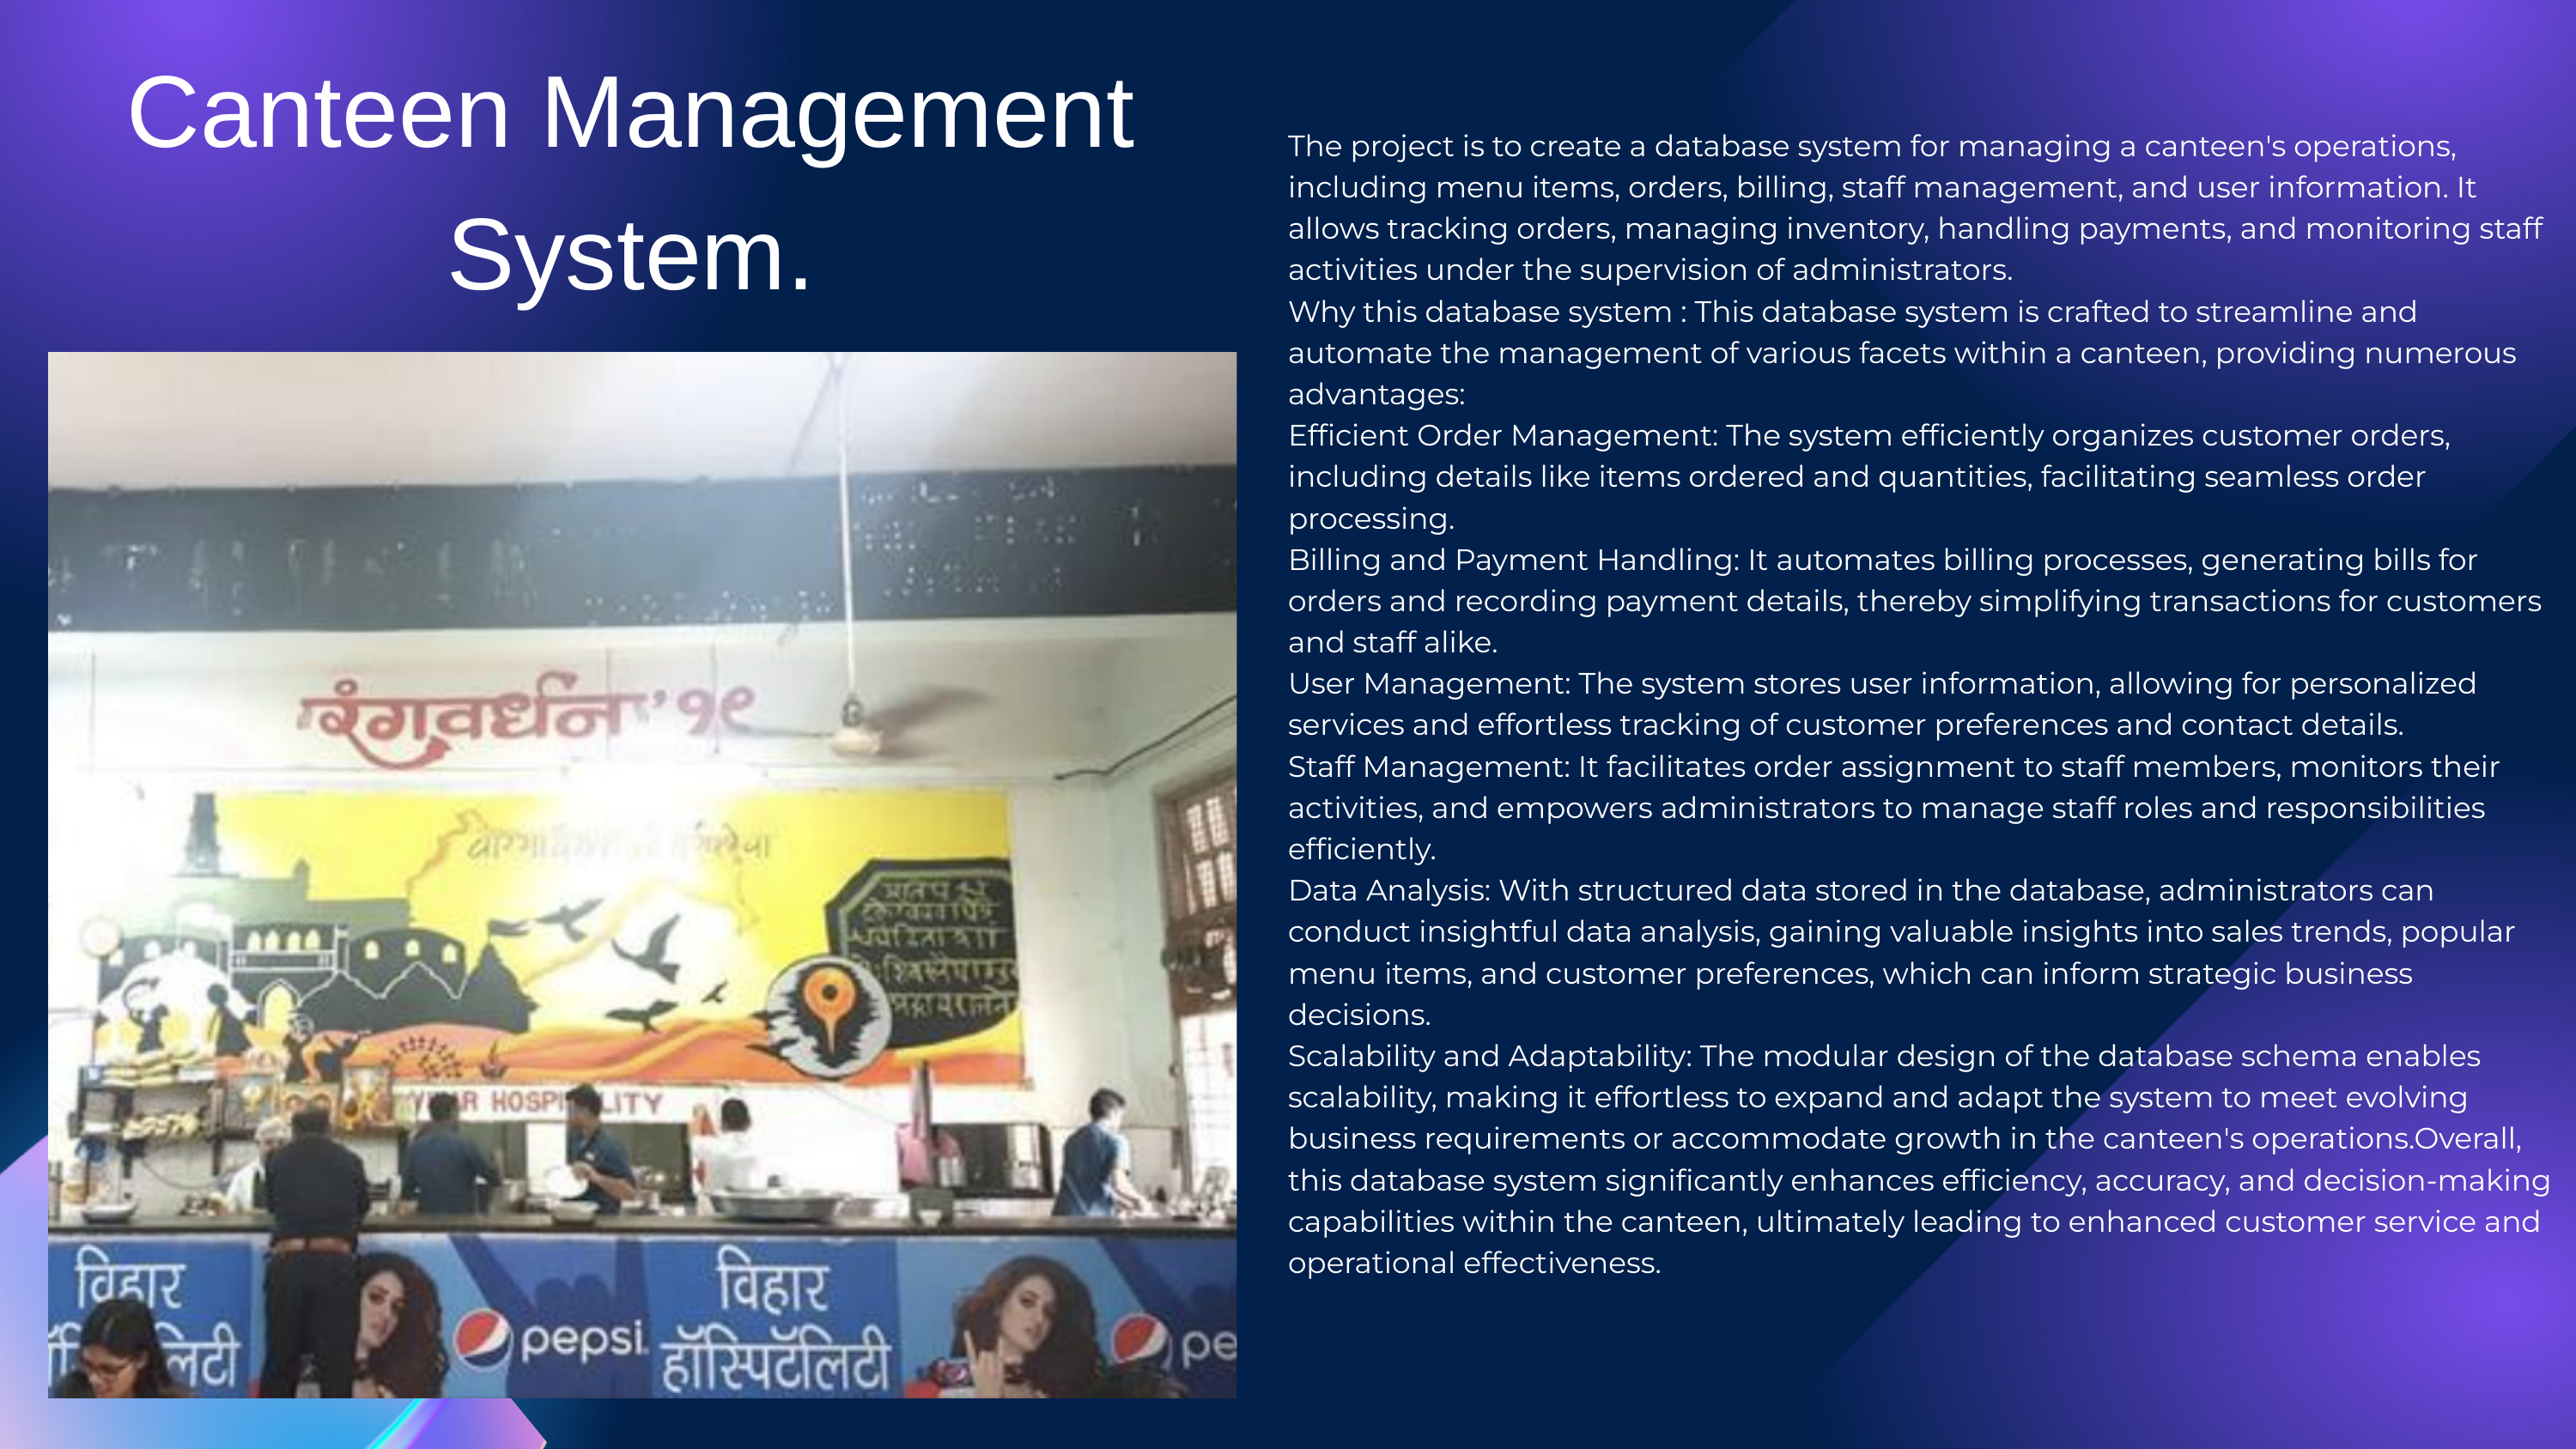

Canteen Management System.
The project is to create a database system for managing a canteen's operations, including menu items, orders, billing, staff management, and user information. It allows tracking orders, managing inventory, handling payments, and monitoring staff activities under the supervision of administrators.
Why this database system : This database system is crafted to streamline and automate the management of various facets within a canteen, providing numerous advantages:
Efficient Order Management: The system efficiently organizes customer orders, including details like items ordered and quantities, facilitating seamless order processing.
Billing and Payment Handling: It automates billing processes, generating bills for orders and recording payment details, thereby simplifying transactions for customers and staff alike.
User Management: The system stores user information, allowing for personalized services and effortless tracking of customer preferences and contact details.
Staff Management: It facilitates order assignment to staff members, monitors their activities, and empowers administrators to manage staff roles and responsibilities efficiently.
Data Analysis: With structured data stored in the database, administrators can conduct insightful data analysis, gaining valuable insights into sales trends, popular menu items, and customer preferences, which can inform strategic business decisions.
Scalability and Adaptability: The modular design of the database schema enables scalability, making it effortless to expand and adapt the system to meet evolving business requirements or accommodate growth in the canteen's operations.Overall, this database system significantly enhances efficiency, accuracy, and decision-making capabilities within the canteen, ultimately leading to enhanced customer service and operational effectiveness.